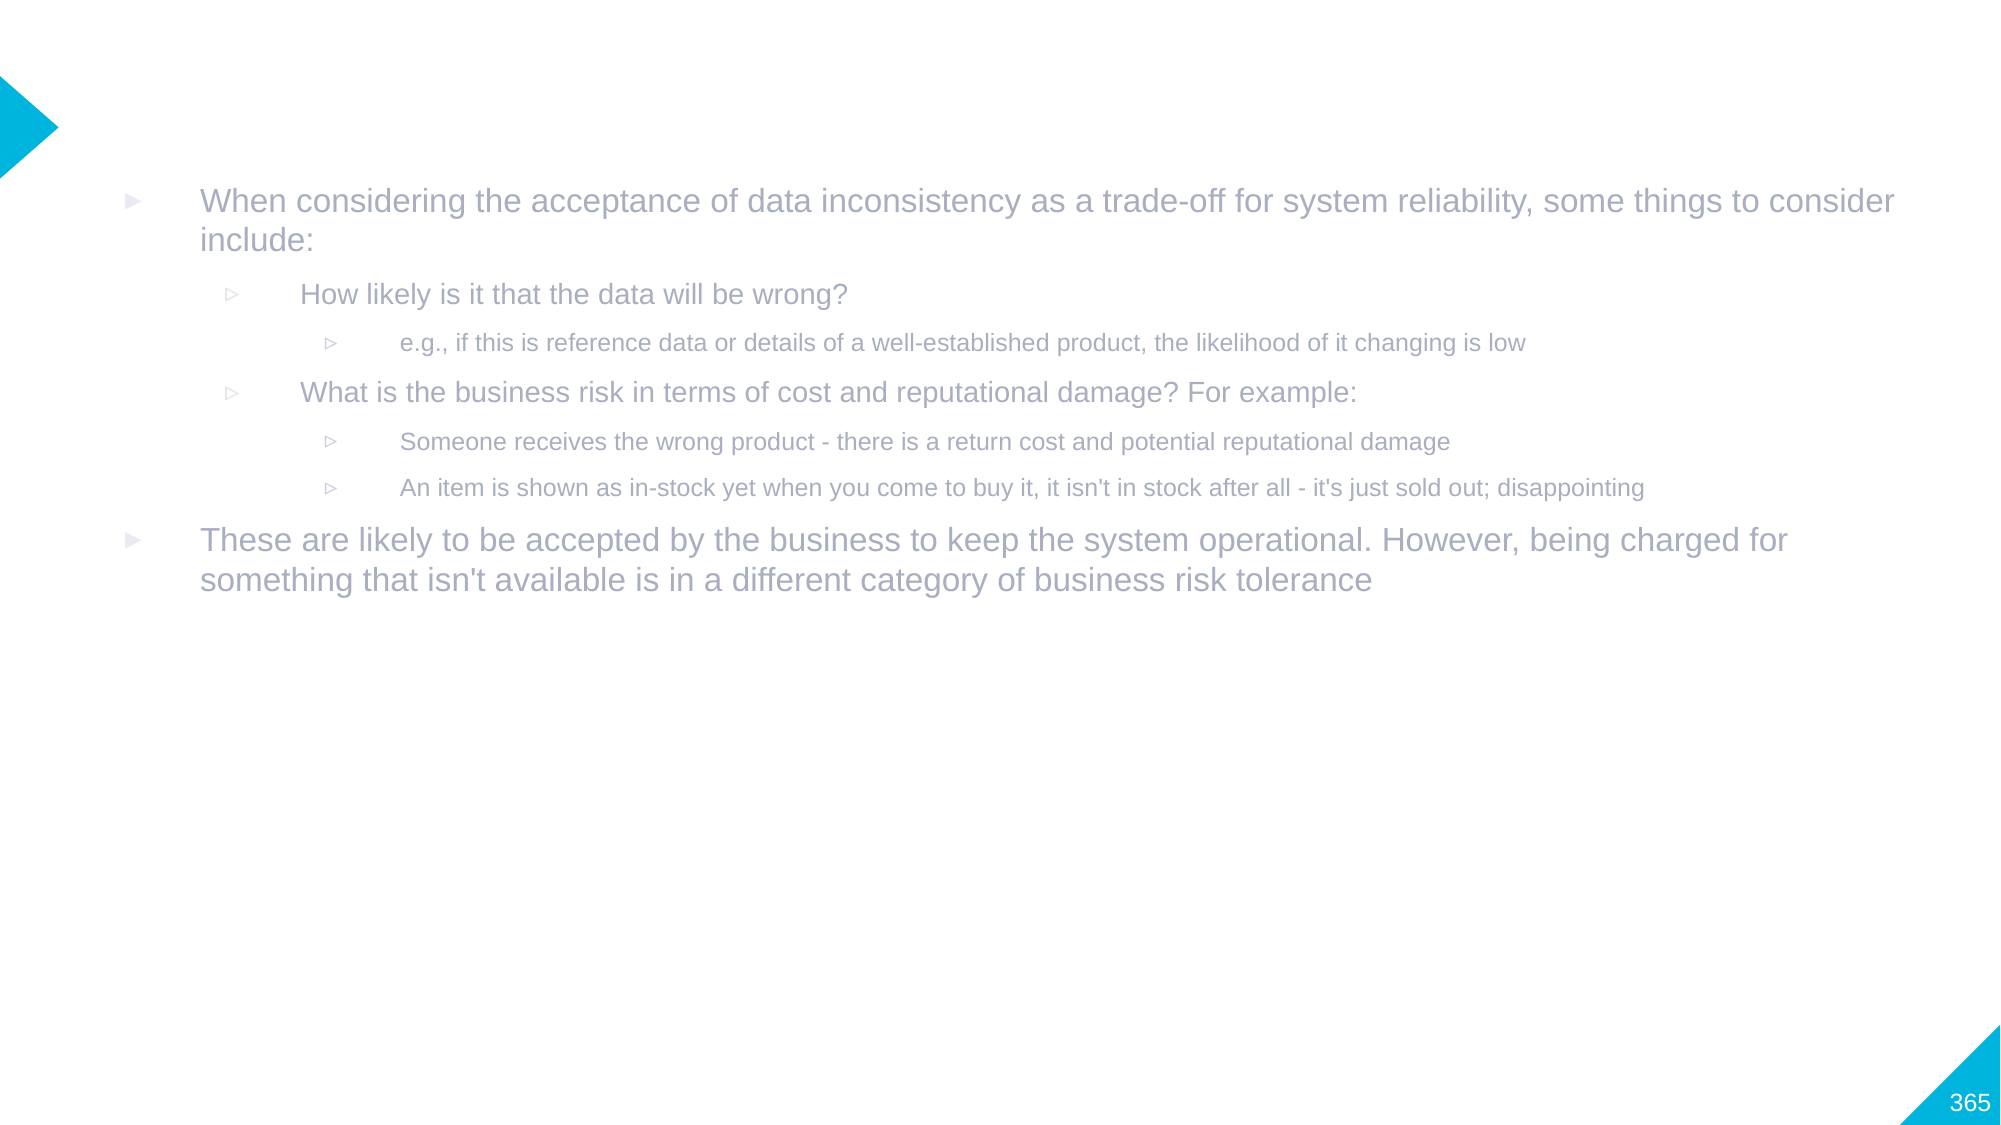

#
When considering the acceptance of data inconsistency as a trade-off for system reliability, some things to consider include:
How likely is it that the data will be wrong?
e.g., if this is reference data or details of a well-established product, the likelihood of it changing is low
What is the business risk in terms of cost and reputational damage? For example:
Someone receives the wrong product - there is a return cost and potential reputational damage
An item is shown as in-stock yet when you come to buy it, it isn't in stock after all - it's just sold out; disappointing
These are likely to be accepted by the business to keep the system operational. However, being charged for something that isn't available is in a different category of business risk tolerance

365